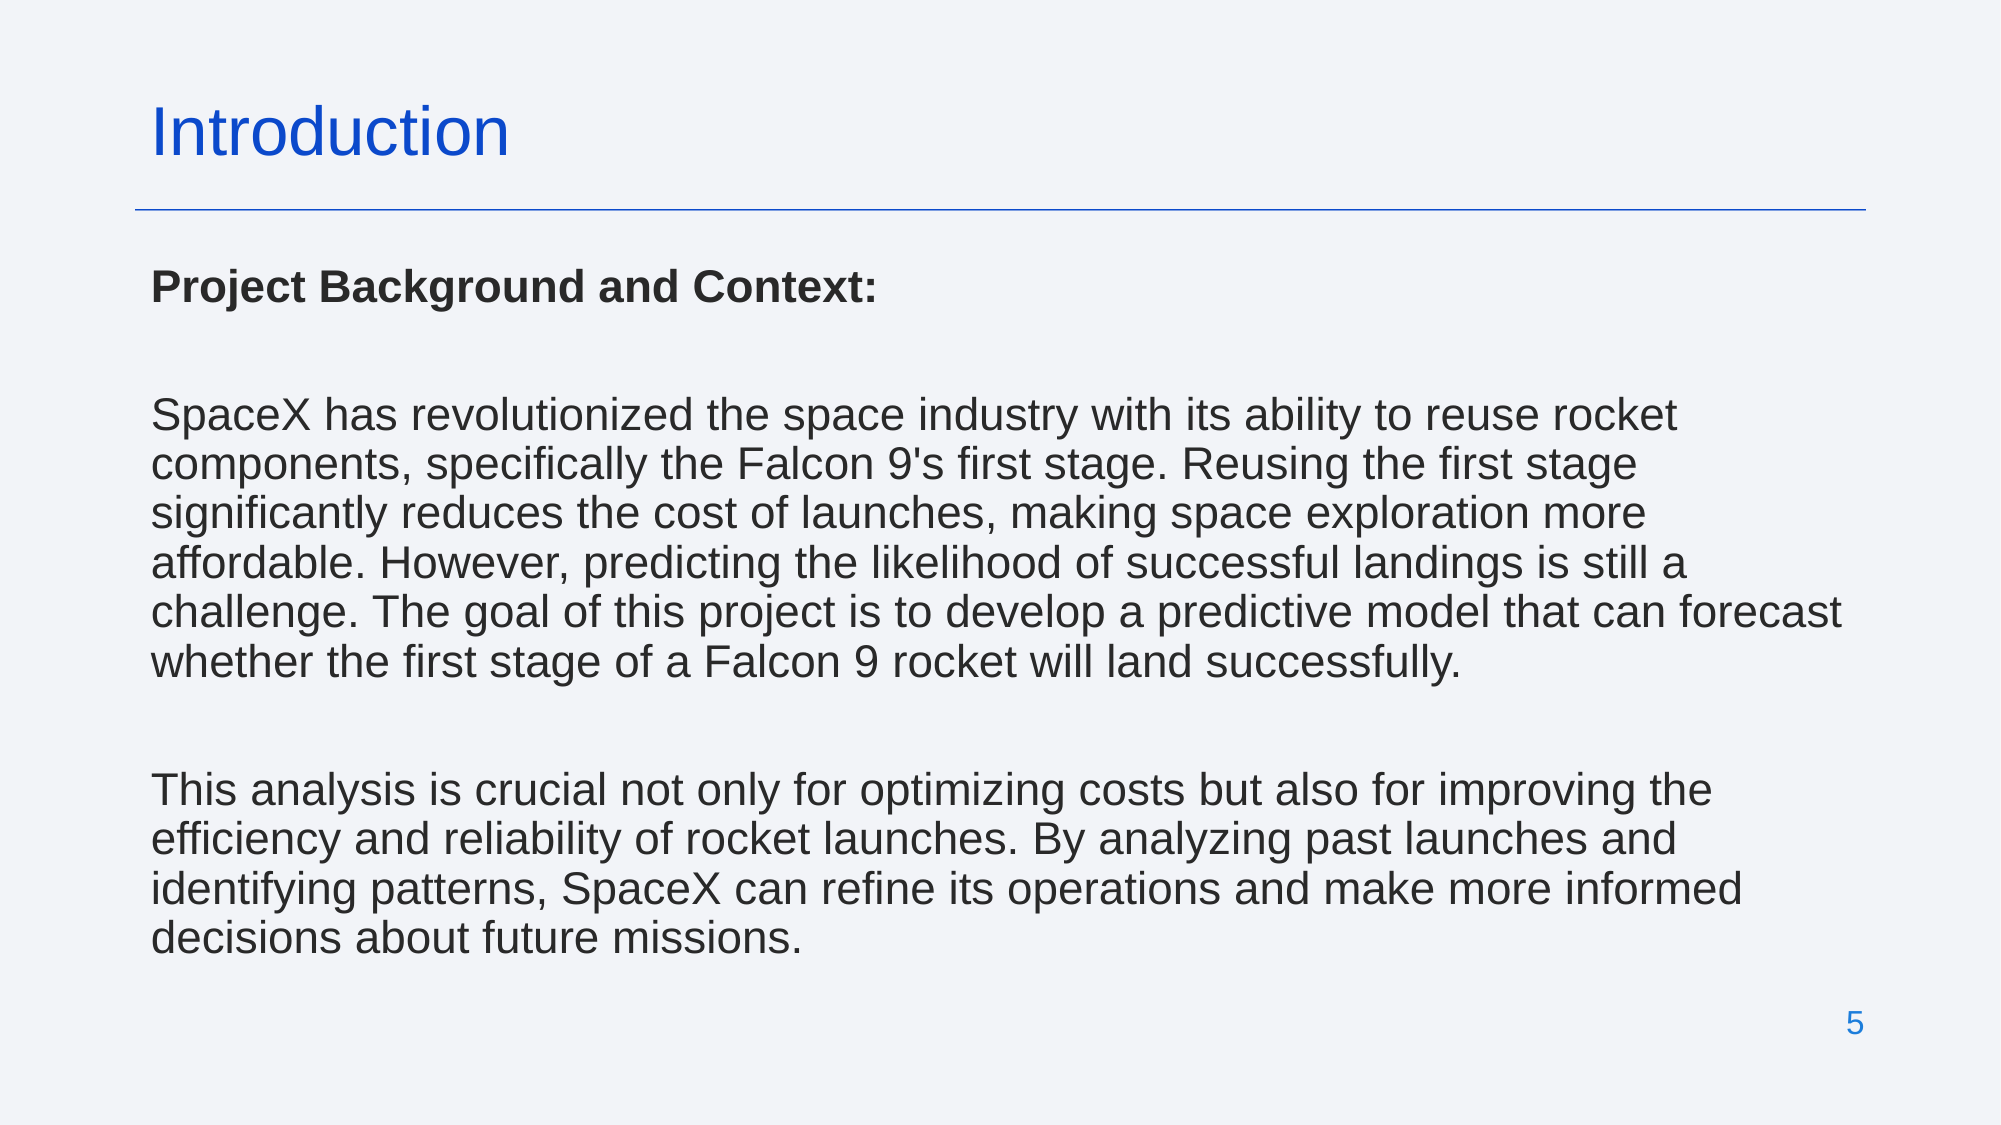

Introduction
Project Background and Context:
SpaceX has revolutionized the space industry with its ability to reuse rocket components, specifically the Falcon 9's first stage. Reusing the first stage significantly reduces the cost of launches, making space exploration more affordable. However, predicting the likelihood of successful landings is still a challenge. The goal of this project is to develop a predictive model that can forecast whether the first stage of a Falcon 9 rocket will land successfully.
This analysis is crucial not only for optimizing costs but also for improving the efficiency and reliability of rocket launches. By analyzing past launches and identifying patterns, SpaceX can refine its operations and make more informed decisions about future missions.
5